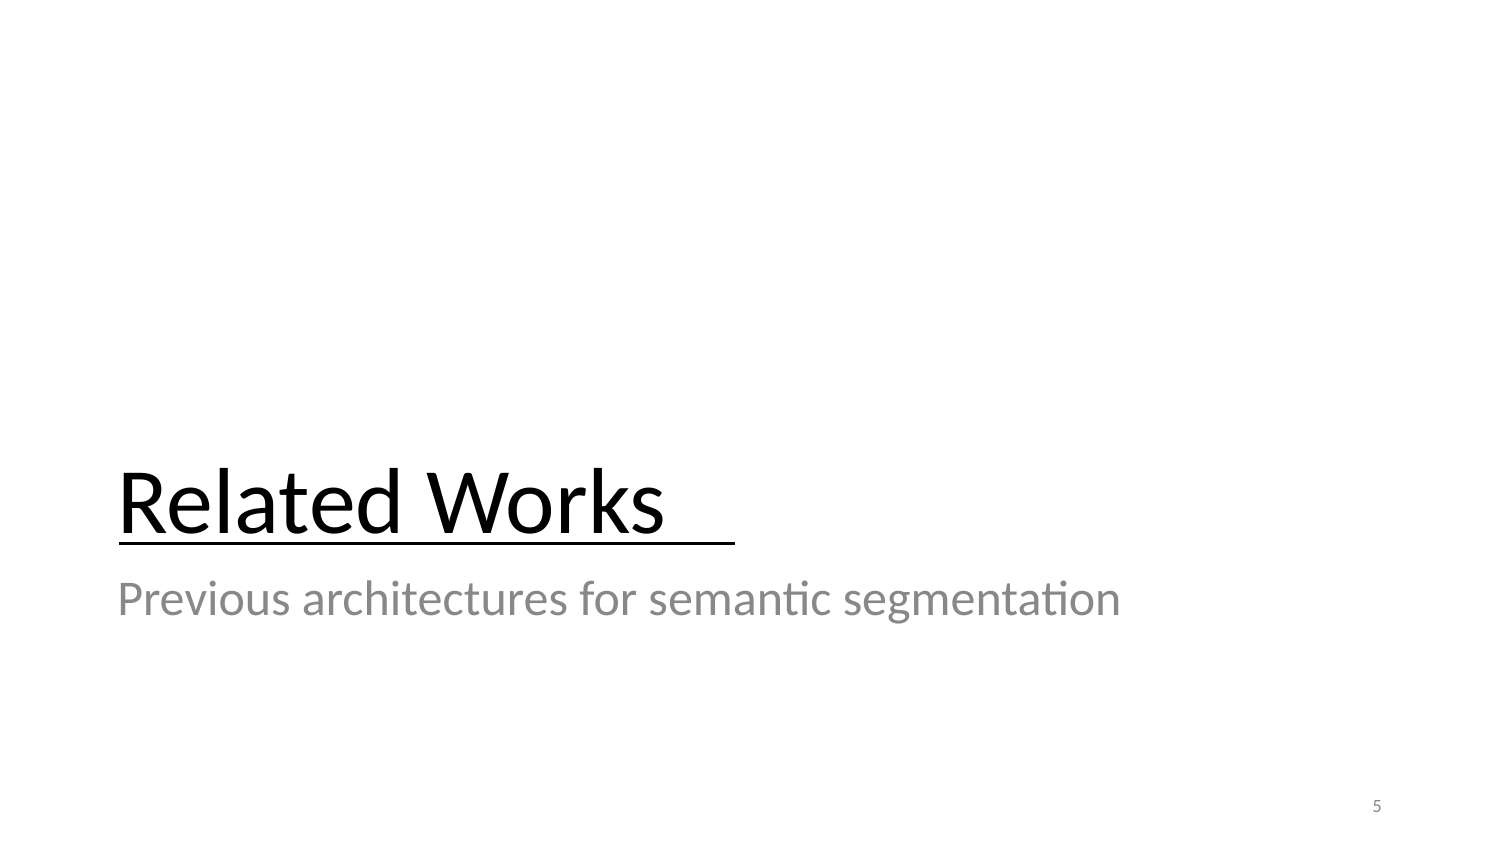

# Related Works
Previous architectures for semantic segmentation
5